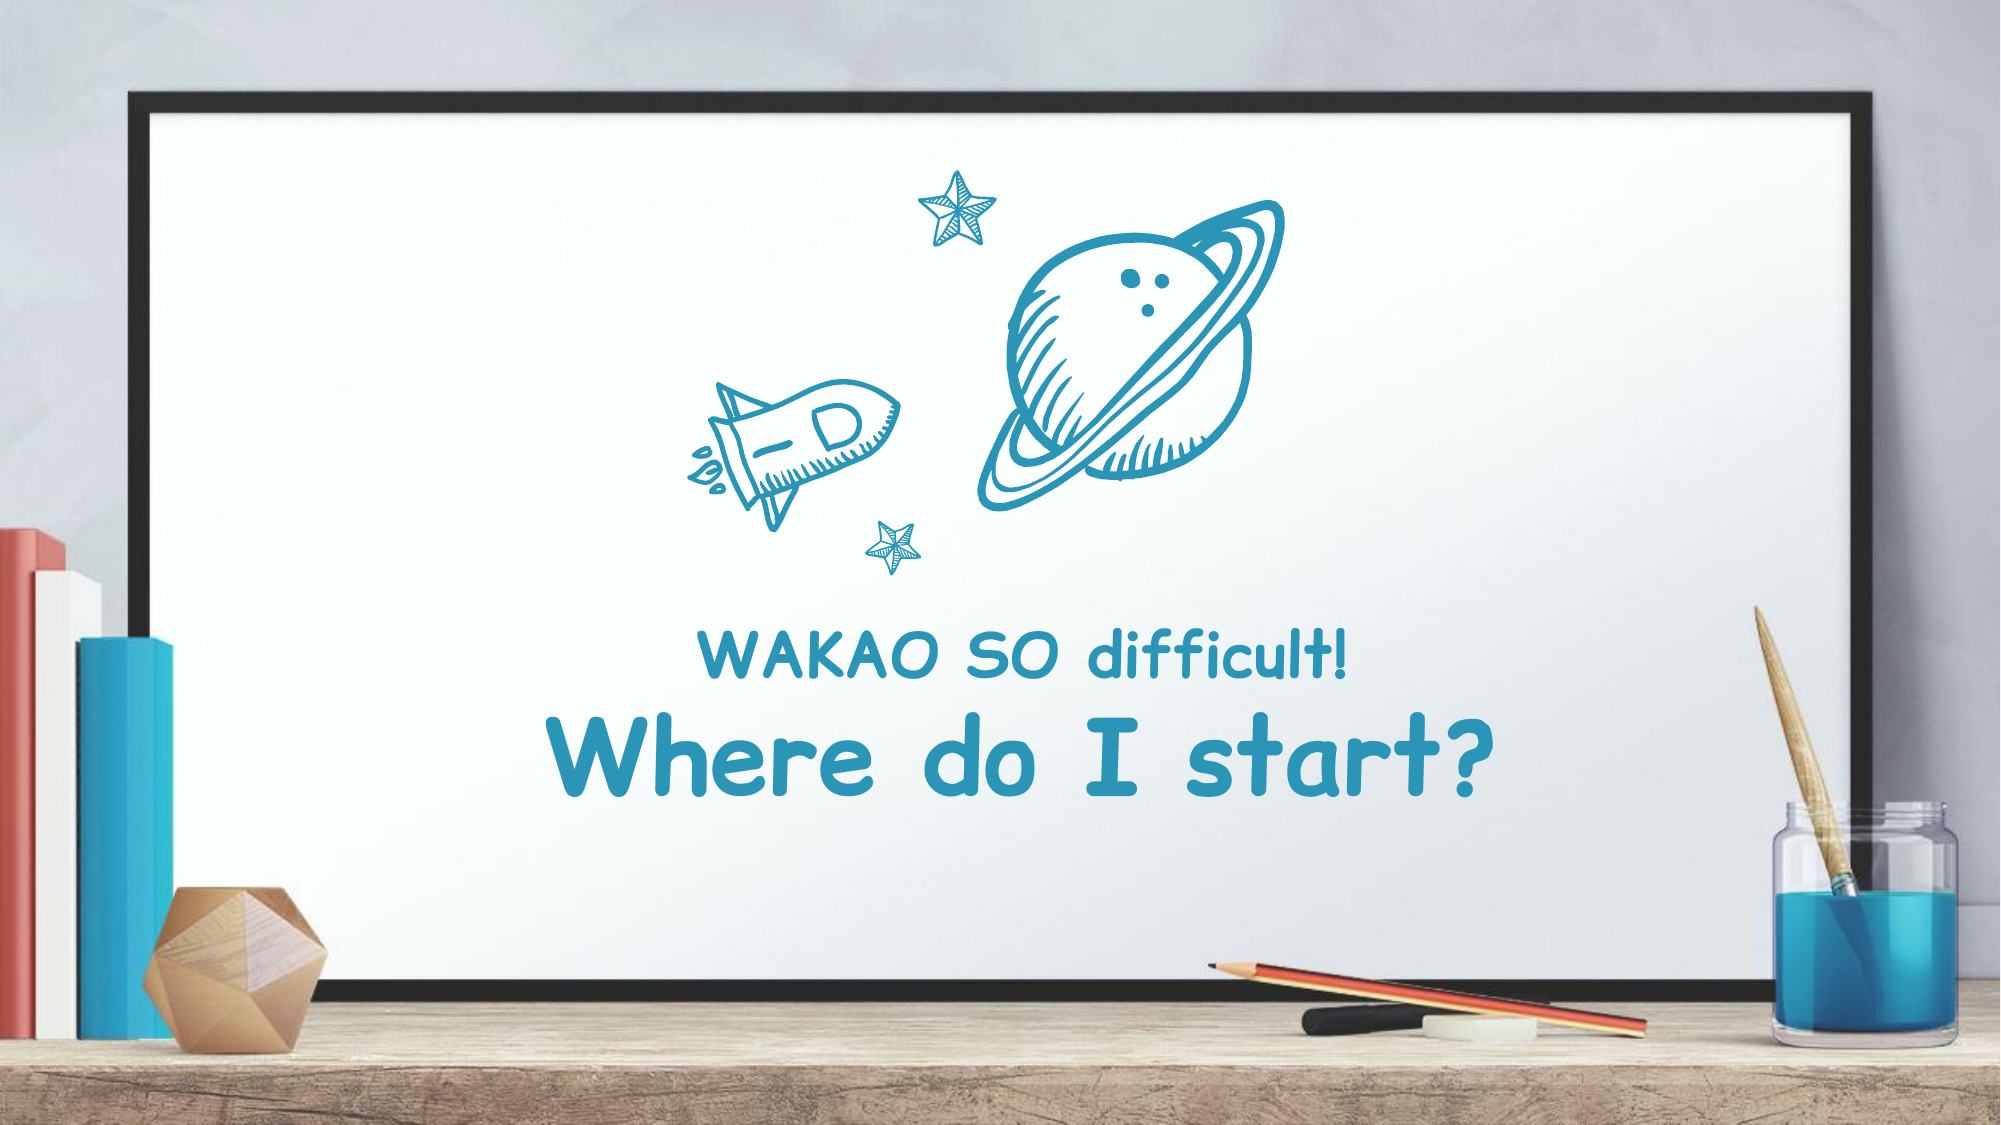

WAKAO SO difficult!
Where do I start?